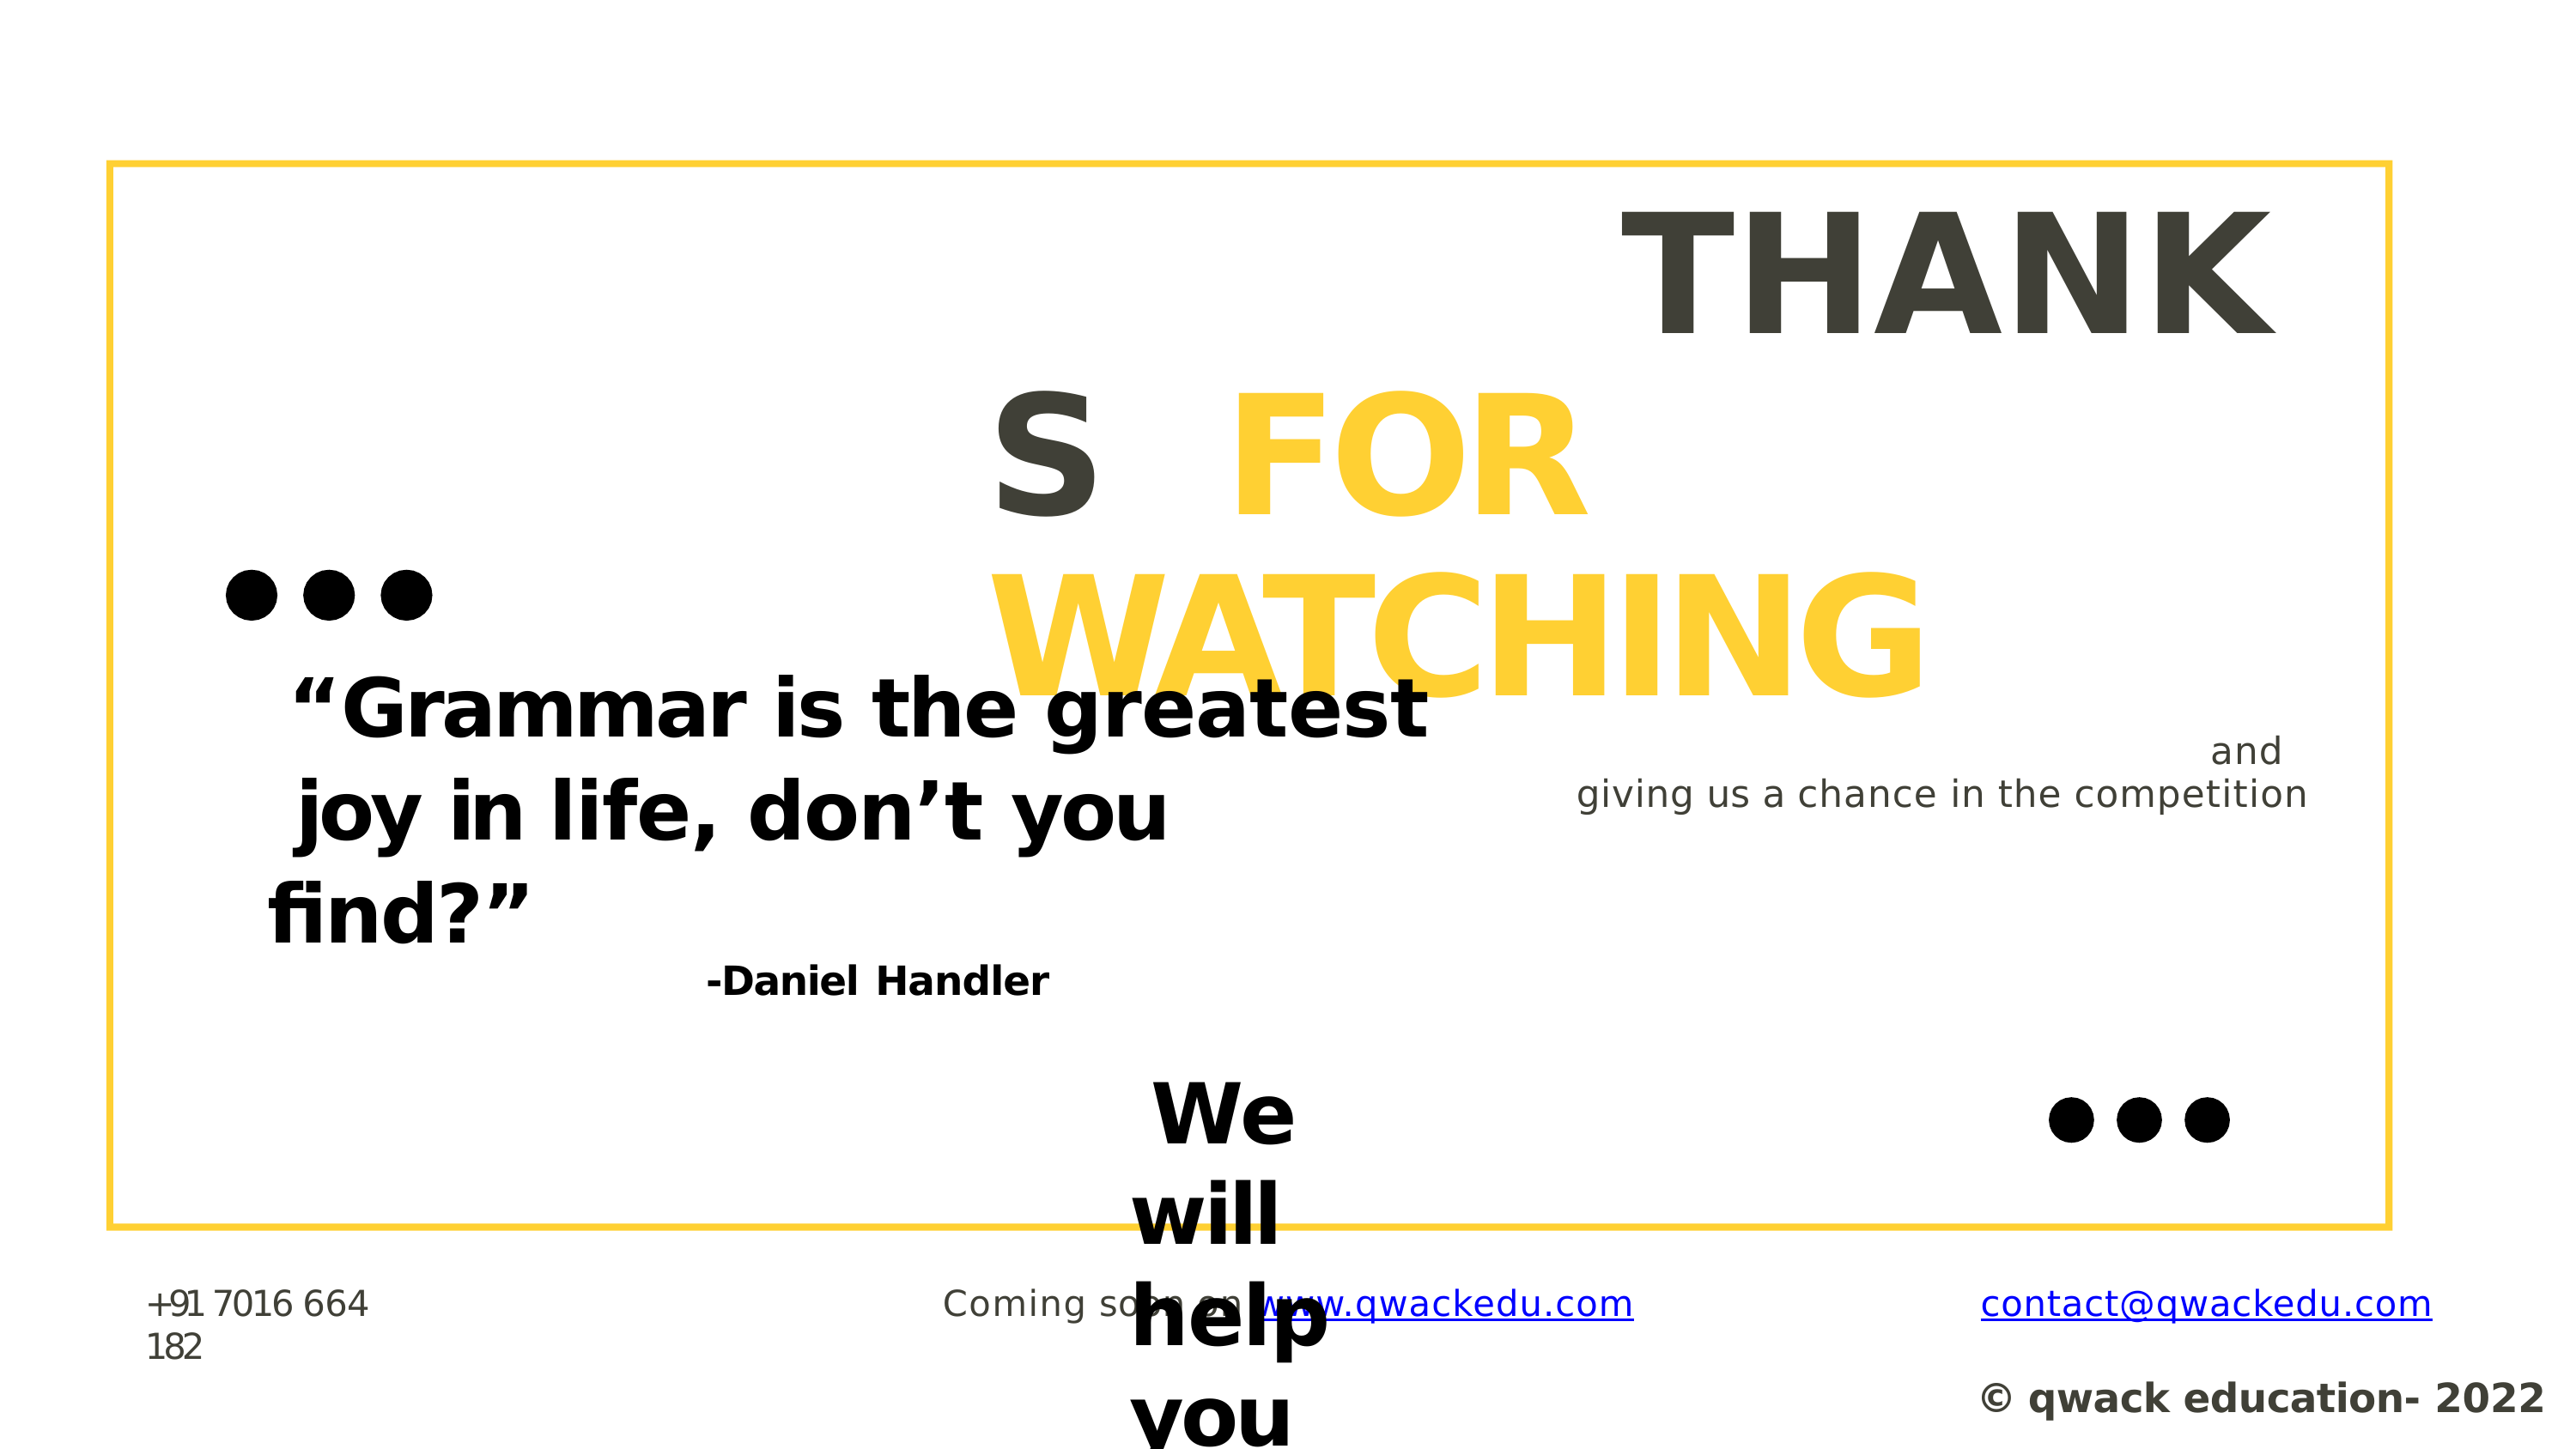

# THANKS  FOR WATCHING
and giving us a chance in the competition
“Grammar is the greatest  joy in life, don’t you find?”
-Daniel Handler

We will help you find it.
+91 7016 664 182
Coming soon on www.qwackedu.com
contact@qwackedu.com
© qwack education- 2022